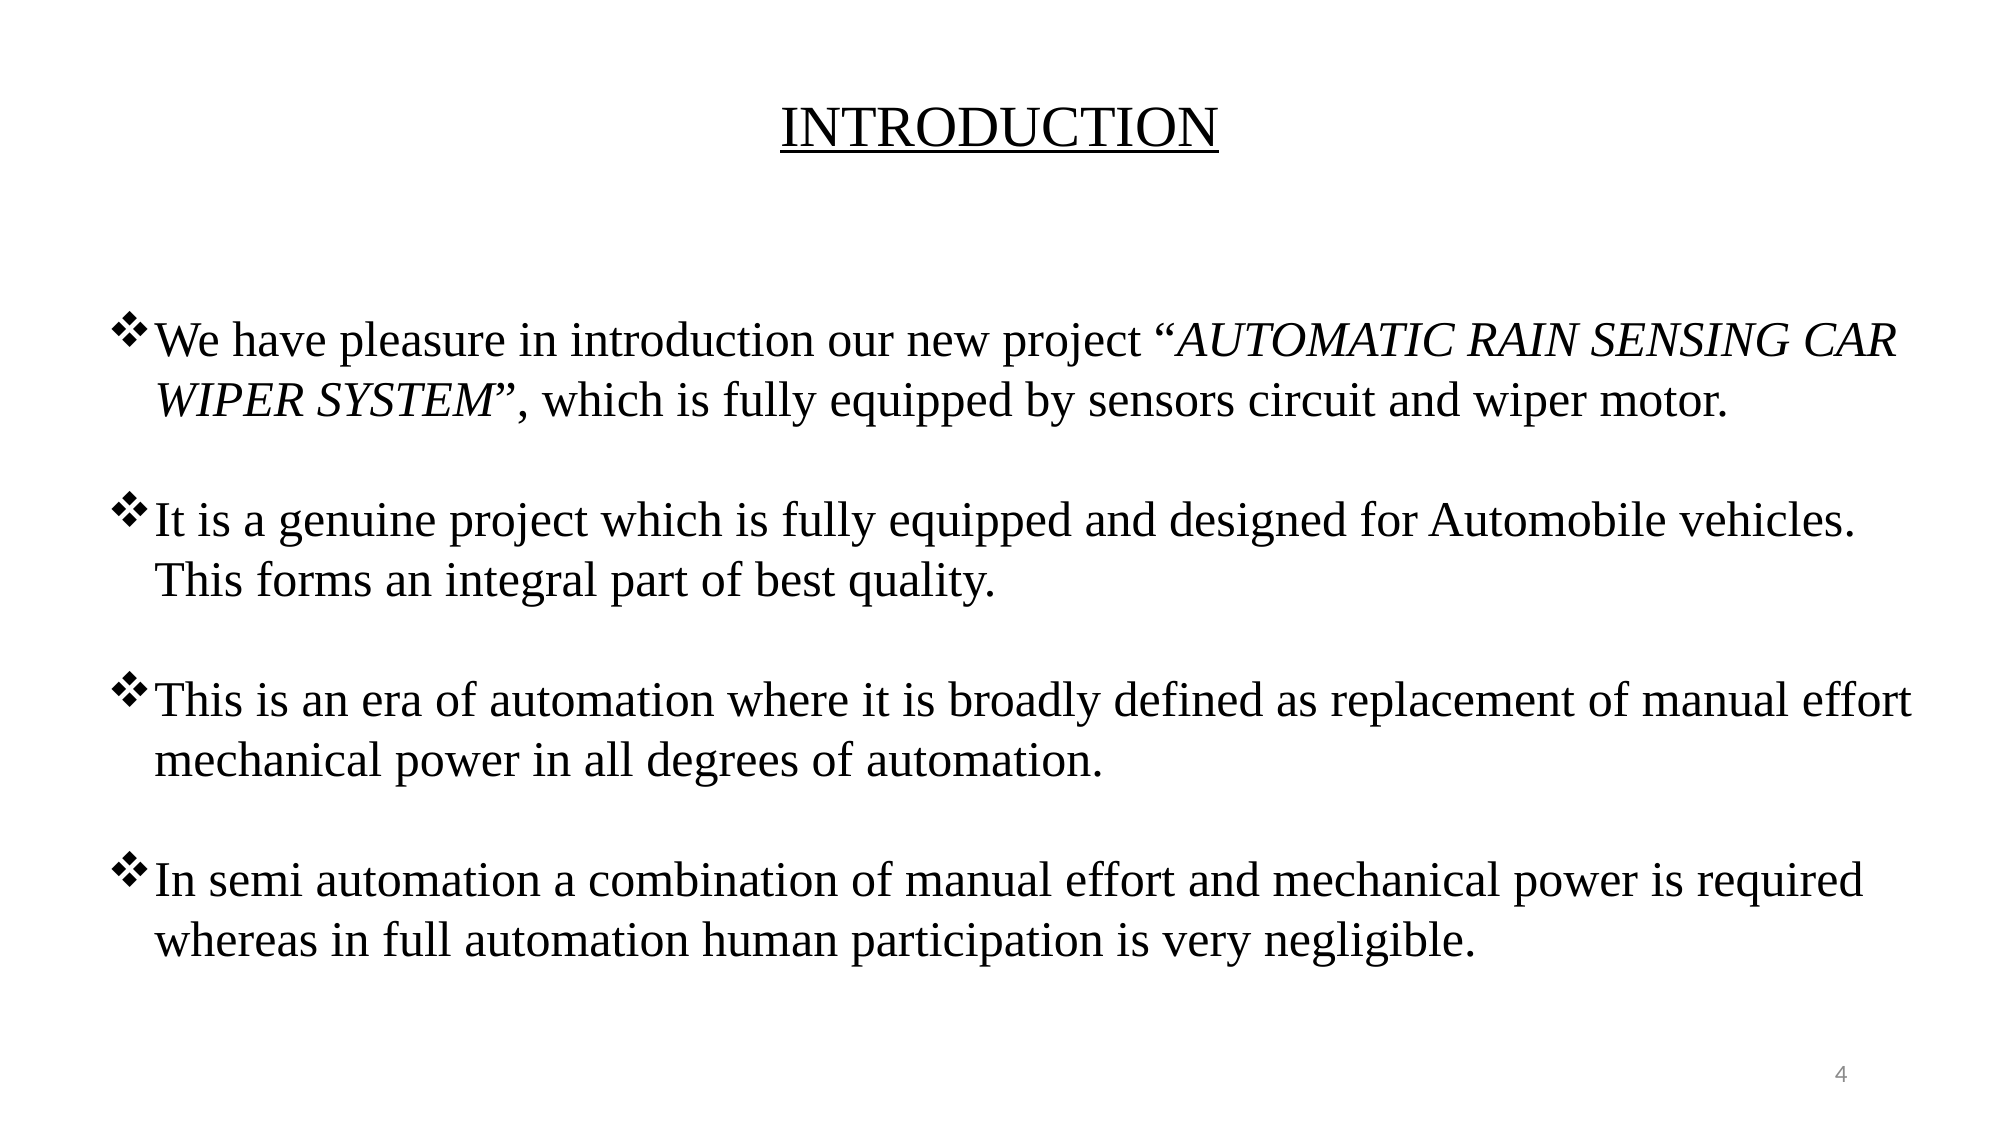

INTRODUCTION
We have pleasure in introduction our new project “AUTOMATIC RAIN SENSING CAR WIPER SYSTEM”, which is fully equipped by sensors circuit and wiper motor.

It is a genuine project which is fully equipped and designed for Automobile vehicles. This forms an integral part of best quality.

This is an era of automation where it is broadly defined as replacement of manual effort mechanical power in all degrees of automation.

In semi automation a combination of manual effort and mechanical power is required whereas in full automation human participation is very negligible.

4